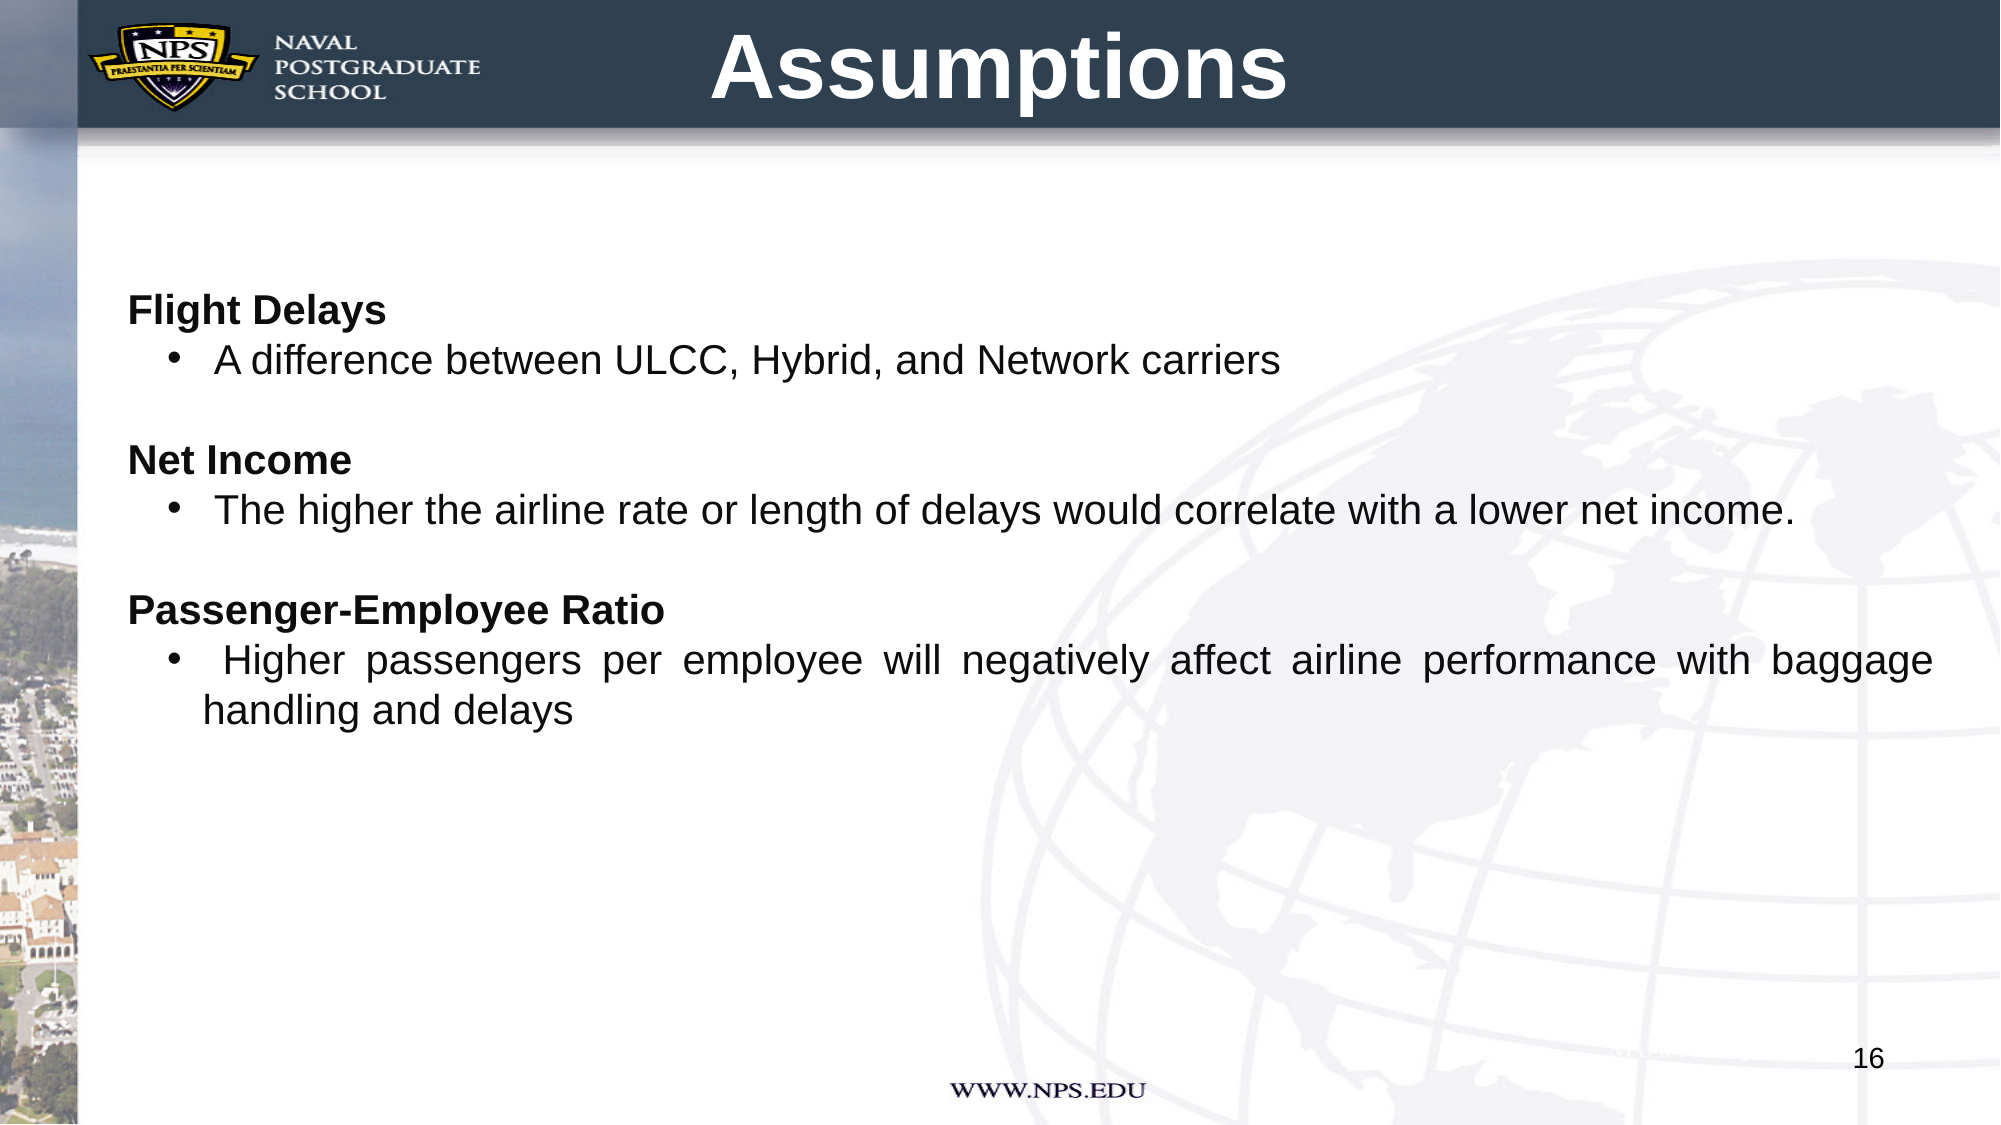

Assumptions
Flight Delays
 A difference between ULCC, Hybrid, and Network carriers

Net Income
 The higher the airline rate or length of delays would correlate with a lower net income.

Passenger-Employee Ratio
 Higher passengers per employee will negatively affect airline performance with baggage handling and delays
16